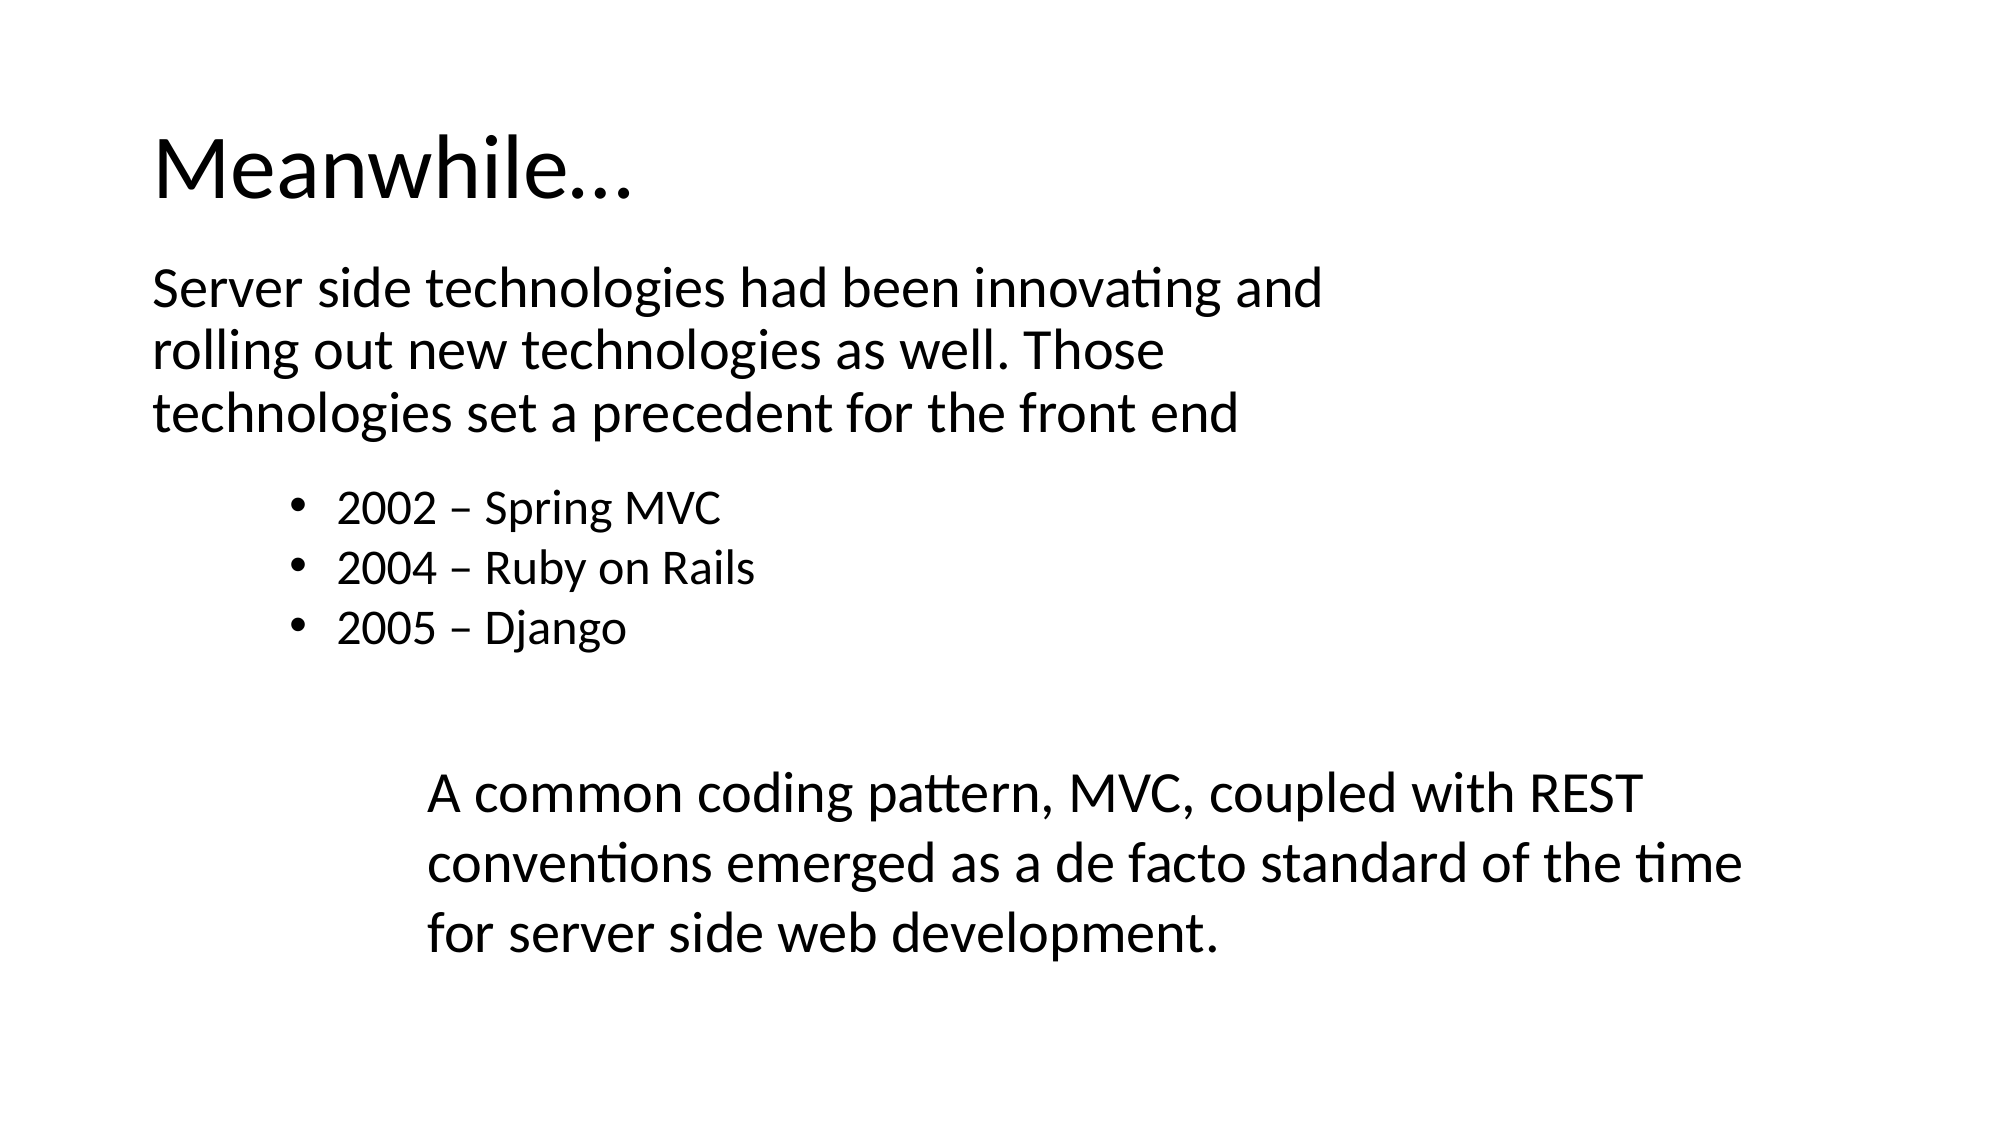

# Meanwhile…
Server side technologies had been innovating and rolling out new technologies as well. Those technologies set a precedent for the front end

2002 – Spring MVC
2004 – Ruby on Rails
2005 – Django

A common coding pattern, MVC, coupled with REST conventions emerged as a de facto standard of the time for server side web development.